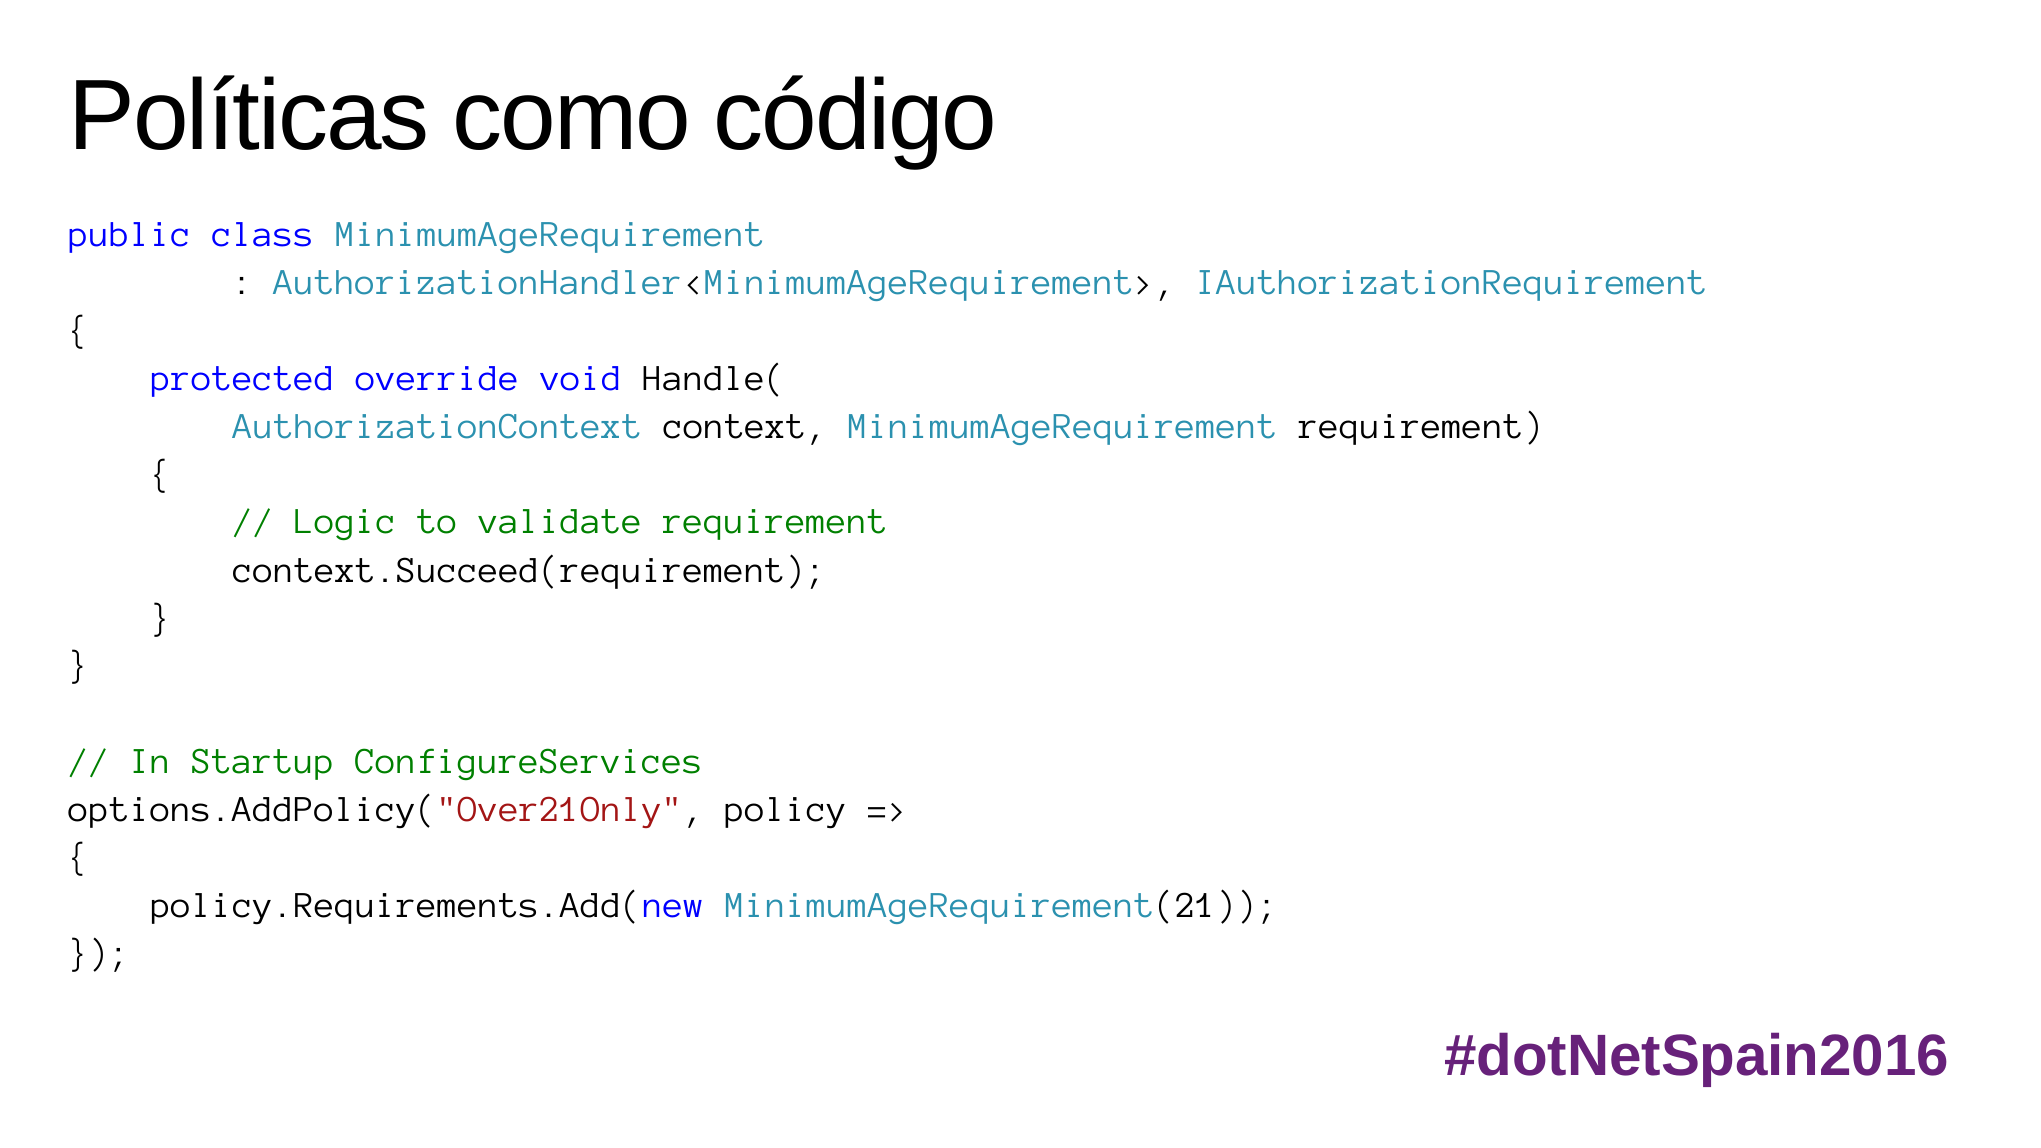

# Políticas como código
public class MinimumAgeRequirement
        : AuthorizationHandler<MinimumAgeRequirement>, IAuthorizationRequirement
{
    protected override void Handle(
        AuthorizationContext context, MinimumAgeRequirement requirement)
    {
        // Logic to validate requirement
        context.Succeed(requirement);
    }
}

// In Startup ConfigureServices
options.AddPolicy("Over21Only", policy =>
{
    policy.Requirements.Add(new MinimumAgeRequirement(21));
});